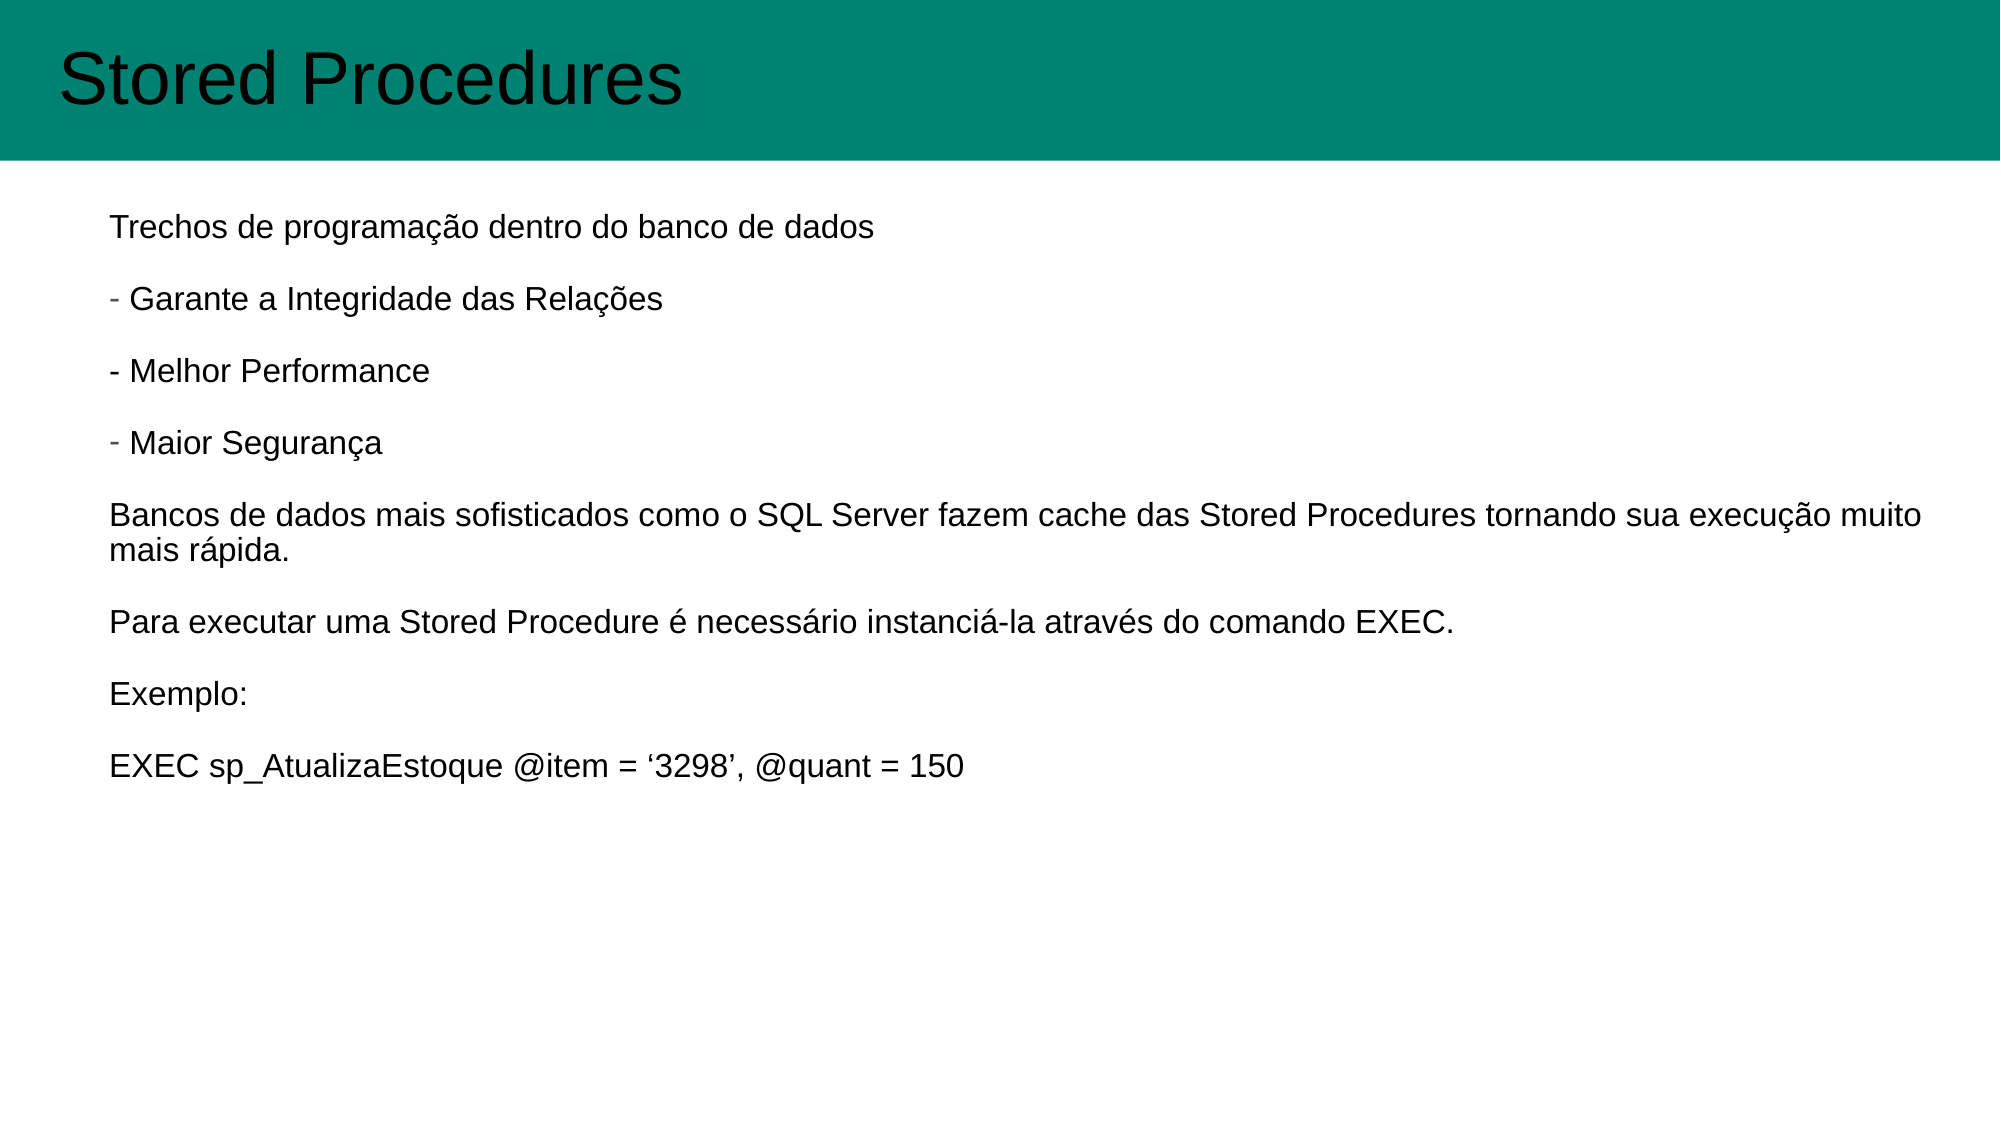

Stored Procedures
#
Trechos de programação dentro do banco de dados

 Garante a Integridade das Relações

- Melhor Performance

 Maior Segurança

Bancos de dados mais sofisticados como o SQL Server fazem cache das Stored Procedures tornando sua execução muito mais rápida.

Para executar uma Stored Procedure é necessário instanciá-la através do comando EXEC.

Exemplo:

EXEC sp_AtualizaEstoque @item = ‘3298’, @quant = 150